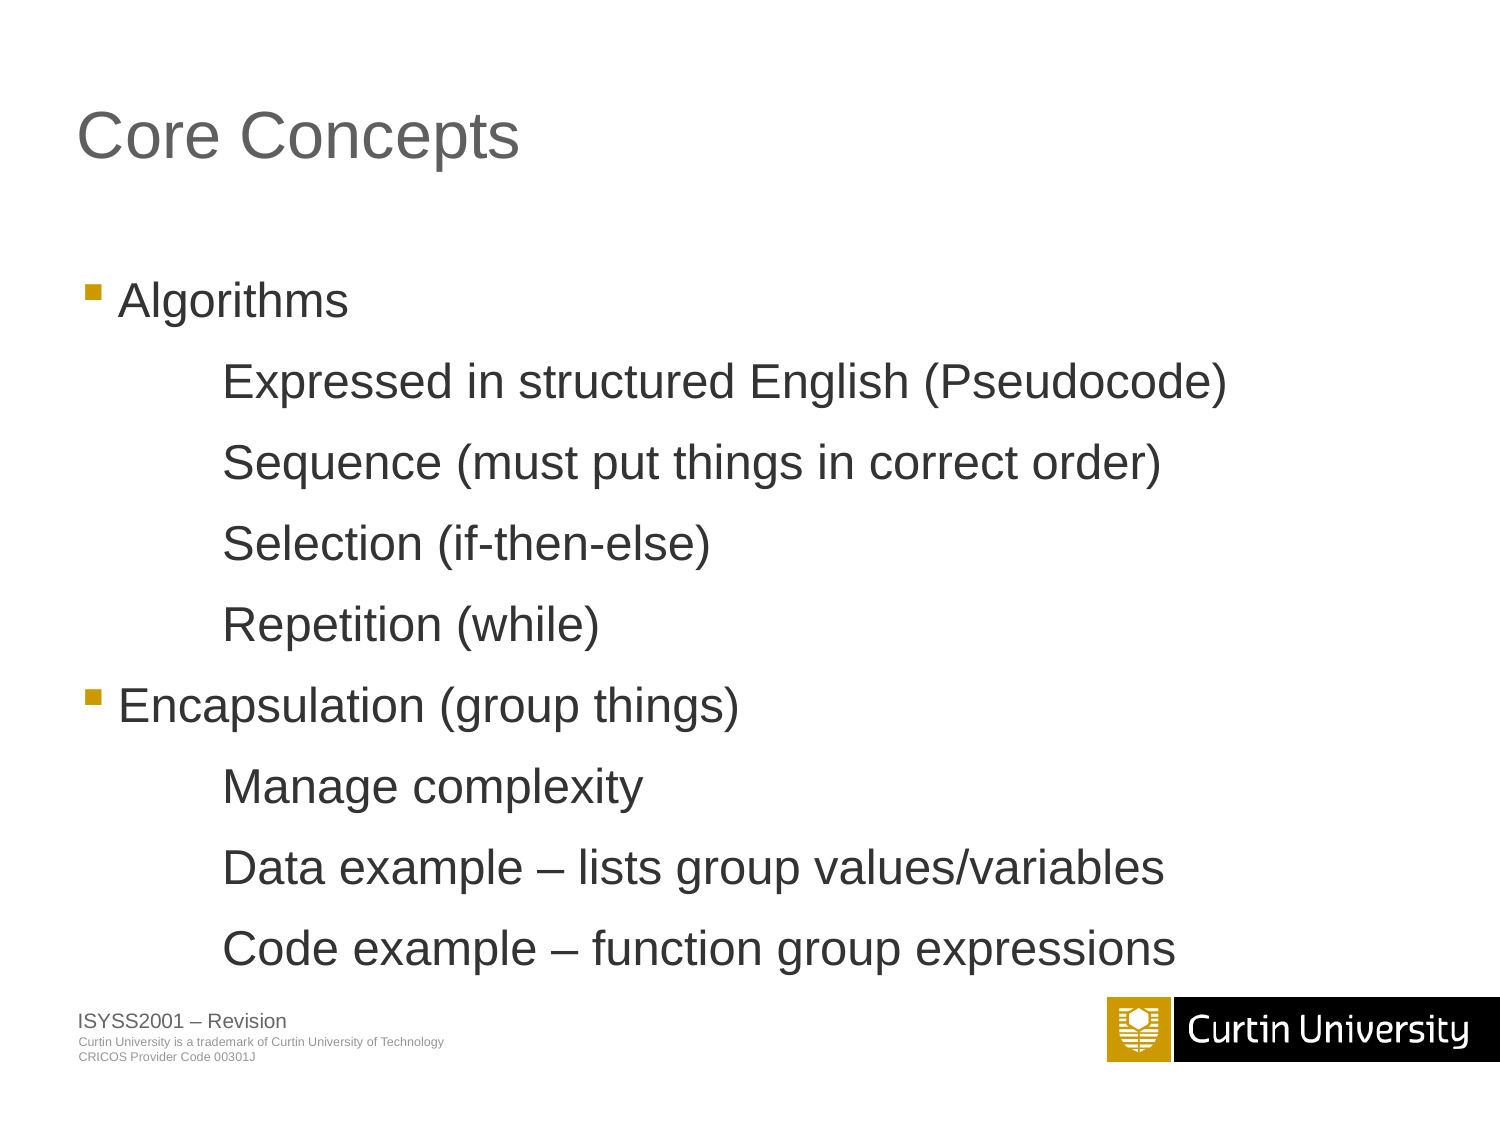

# Core Concepts
Algorithms
	Expressed in structured English (Pseudocode)
	Sequence (must put things in correct order)
	Selection (if-then-else)
	Repetition (while)
Encapsulation (group things)
	Manage complexity
	Data example – lists group values/variables
	Code example – function group expressions